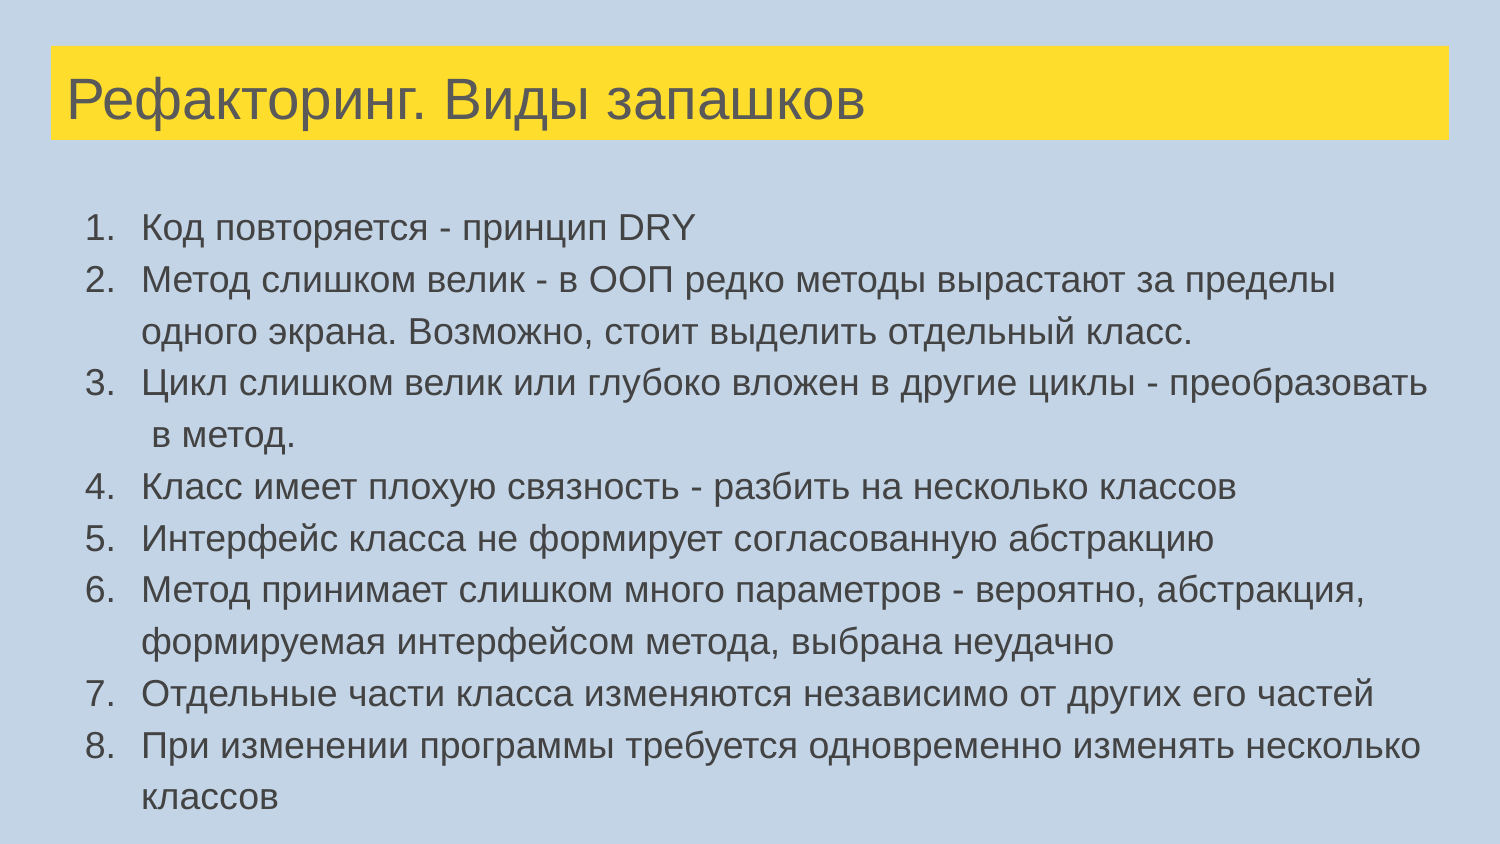

# Рефакторинг. Виды запашков
Код повторяется - принцип DRY
Метод слишком велик - в ООП редко методы вырастают за пределы одного экрана. Возможно, стоит выделить отдельный класс.
Цикл слишком велик или глубоко вложен в другие циклы - преобразовать  в метод.
Класс имеет плохую связность - разбить на несколько классов
Интерфейс класса не формирует согласованную абстракцию
Метод принимает слишком много параметров - вероятно, абстракция, формируемая интерфейсом метода, выбрана неудачно
Отдельные части класса изменяются независимо от других его частей
При изменении программы требуется одновременно изменять несколько классов